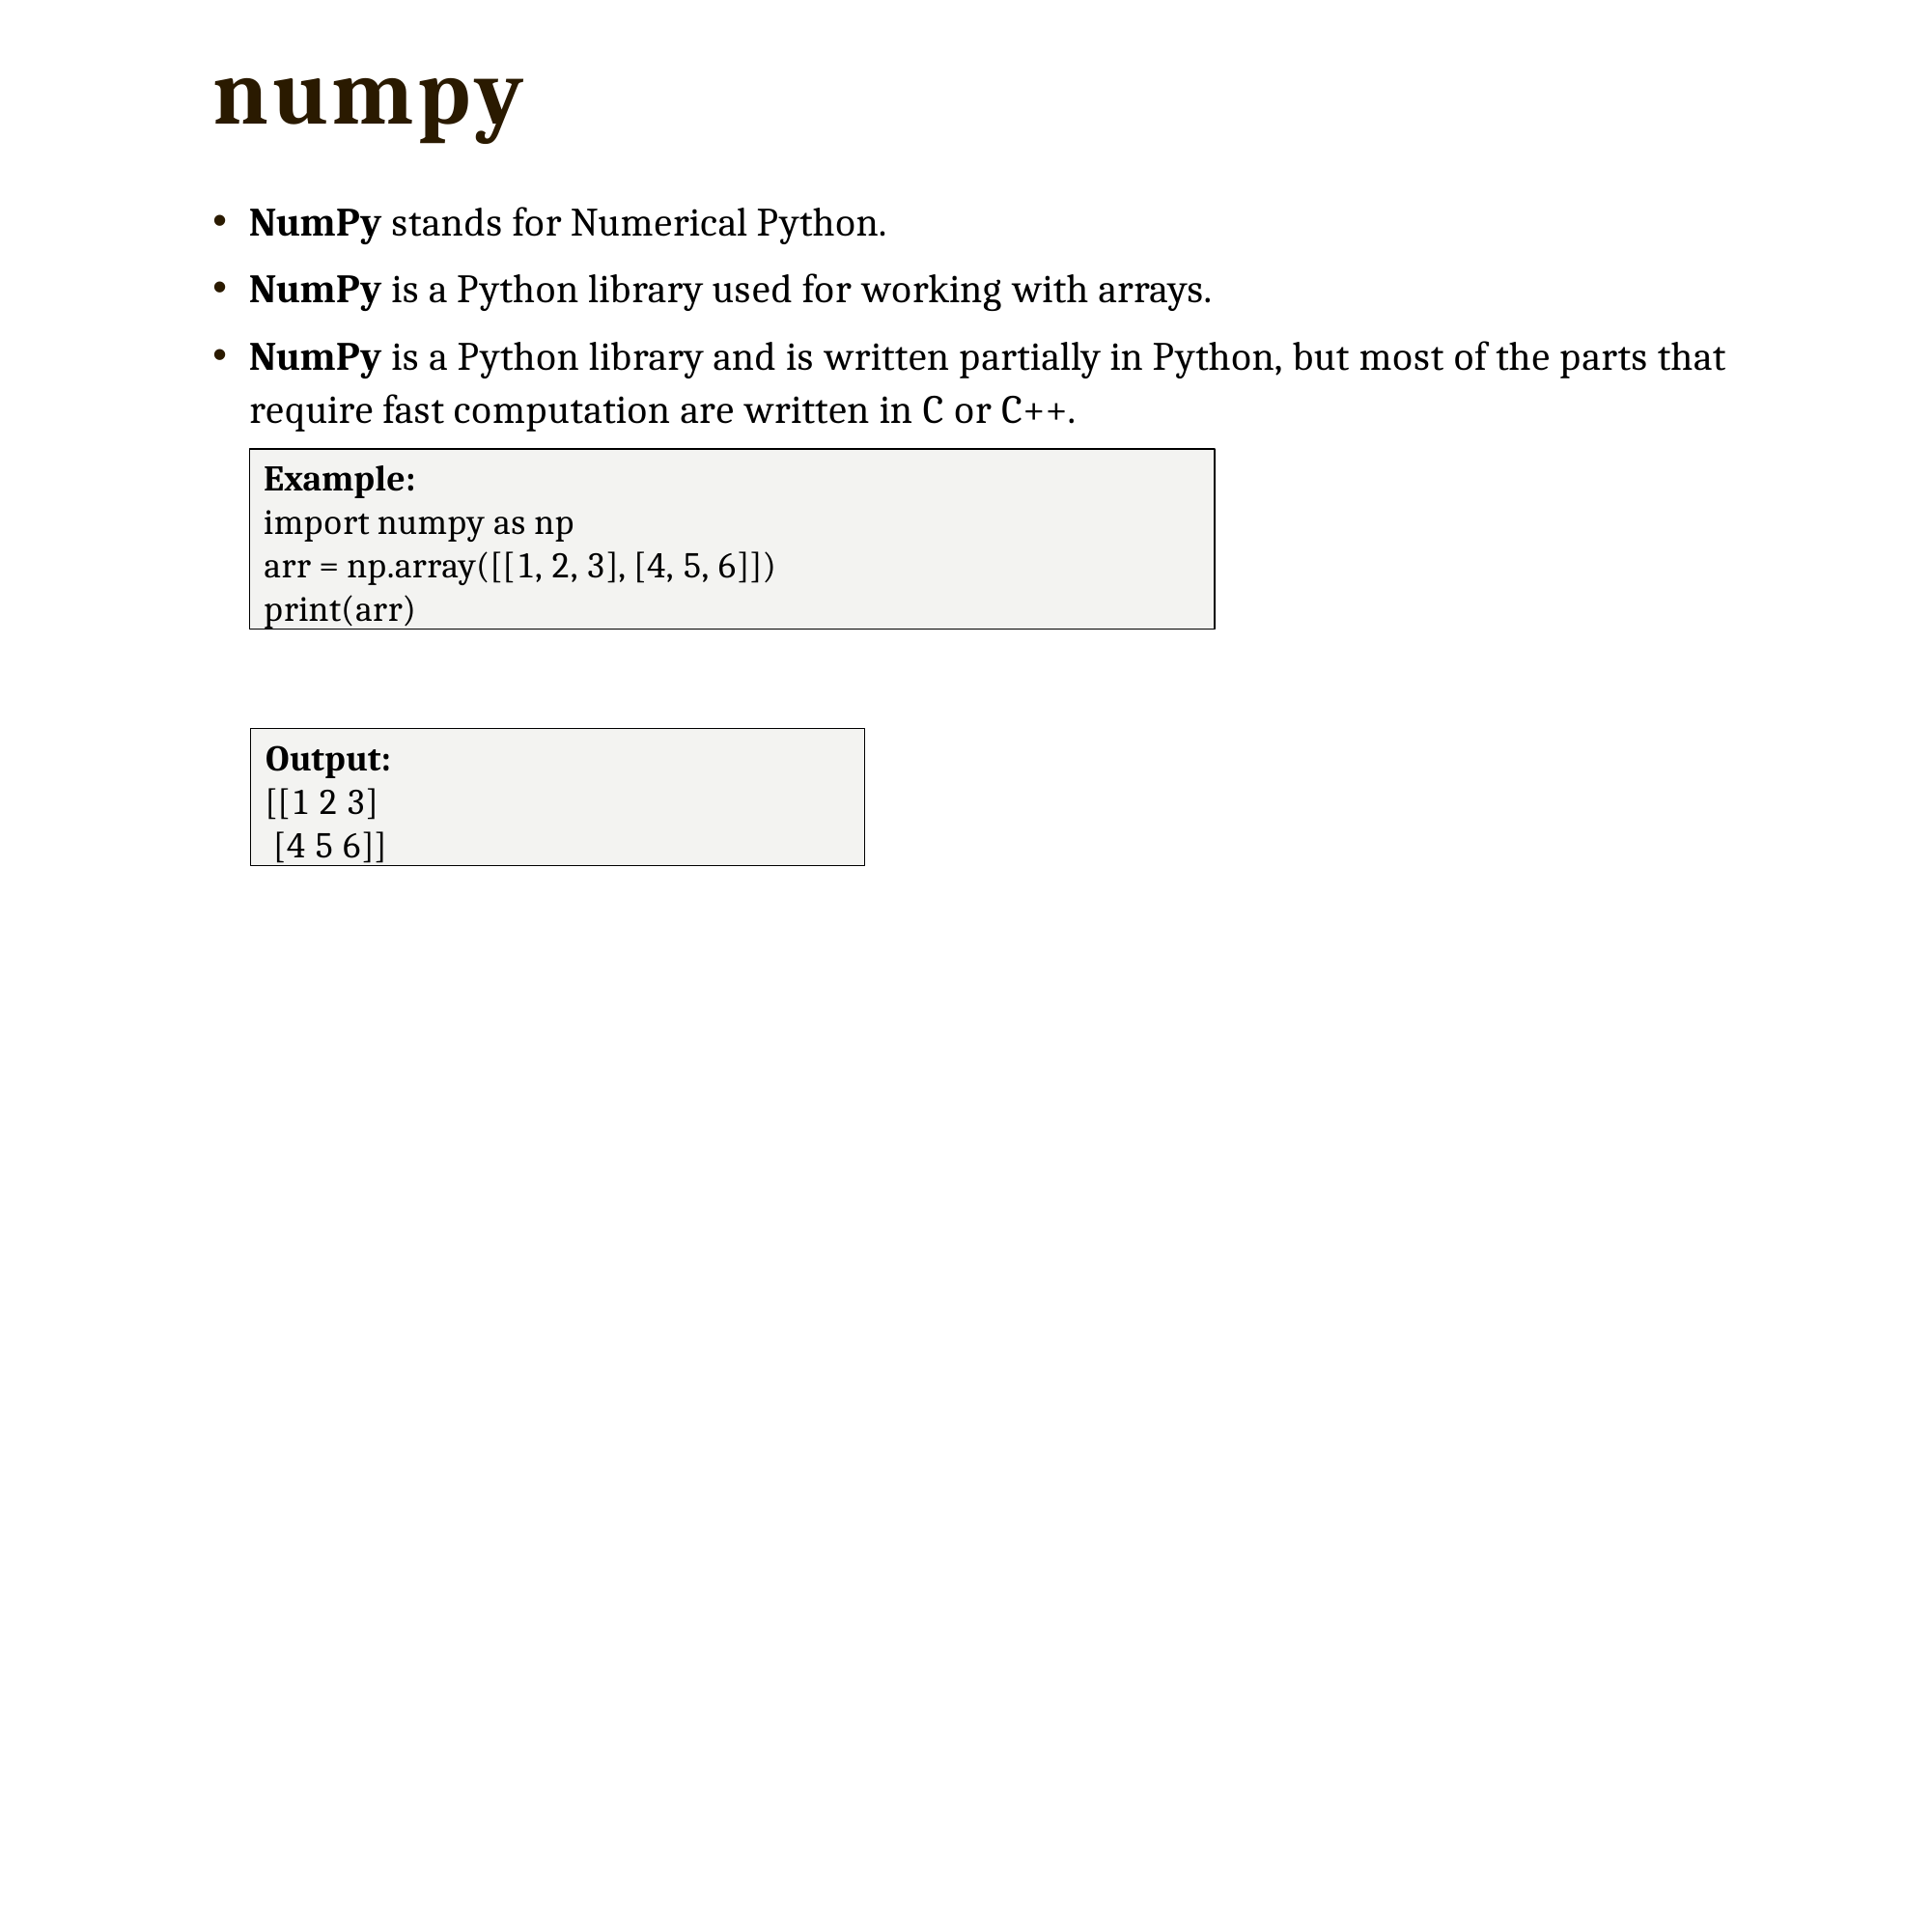

# numpy
NumPy stands for Numerical Python.
NumPy is a Python library used for working with arrays.
NumPy is a Python library and is written partially in Python, but most of the parts that
require fast computation are written in C or C++.
Example:
import numpy as np
arr = np.array([[1, 2, 3], [4, 5, 6]])
print(arr)
Output:
[[1 2 3]
[4 5 6]]